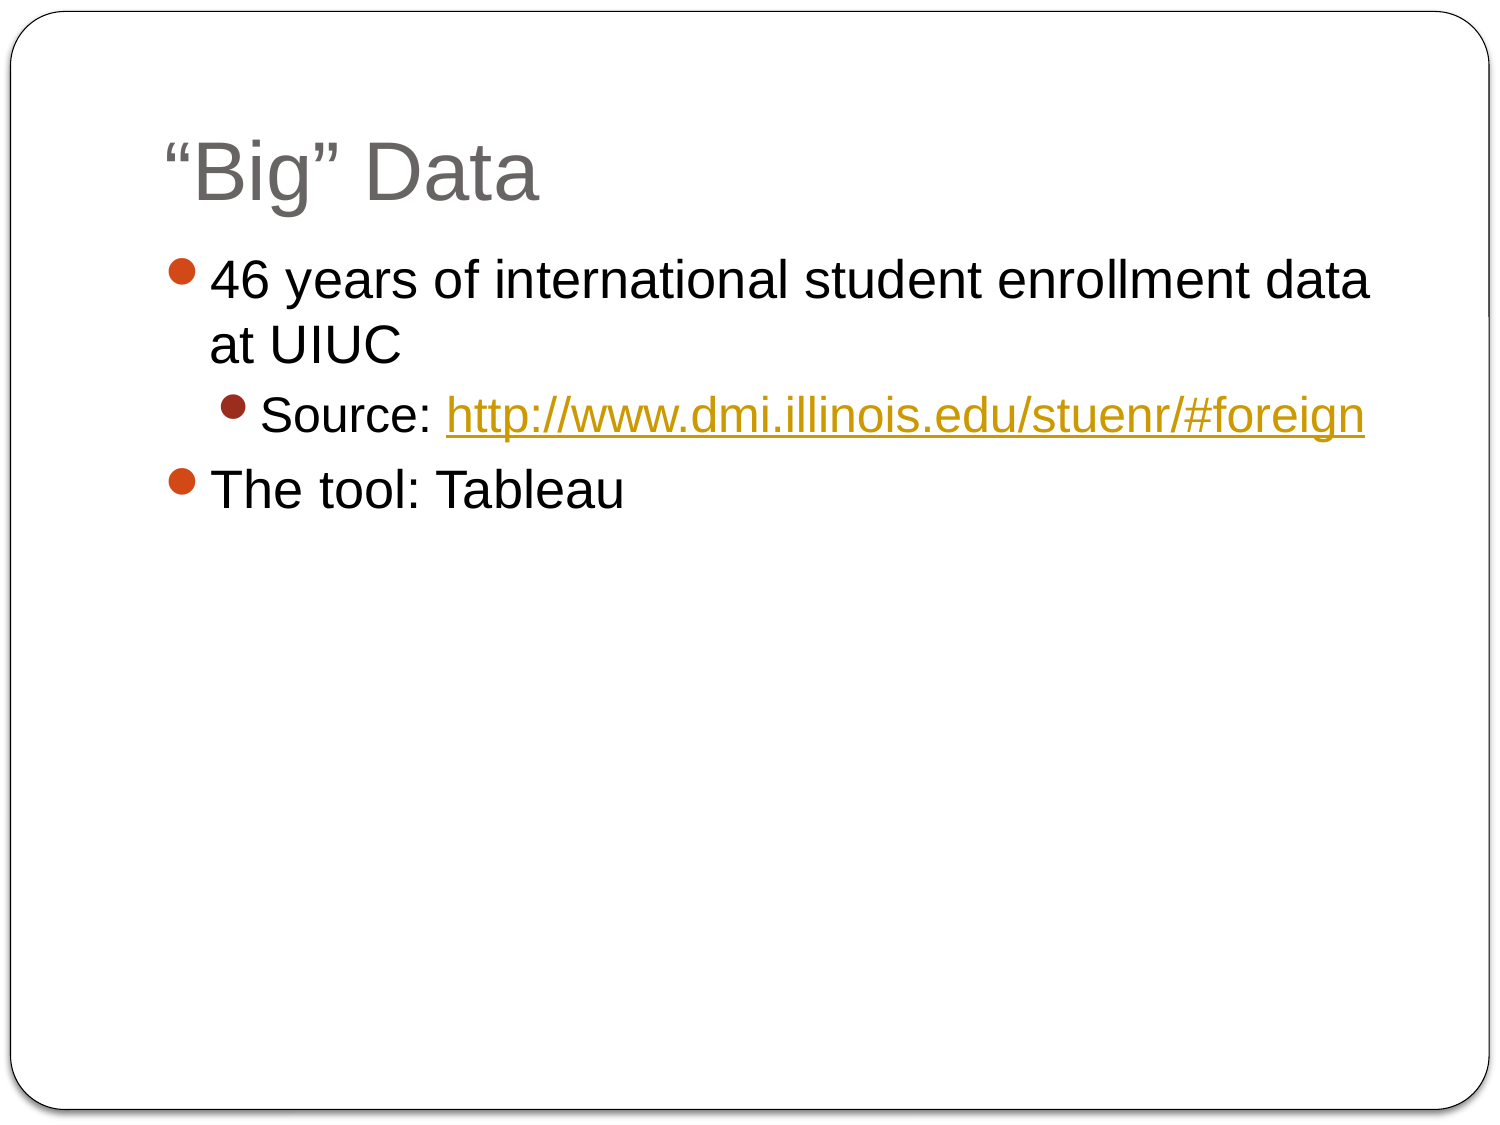

# “Big” Data
46 years of international student enrollment data at UIUC
Source: http://www.dmi.illinois.edu/stuenr/#foreign
The tool: Tableau